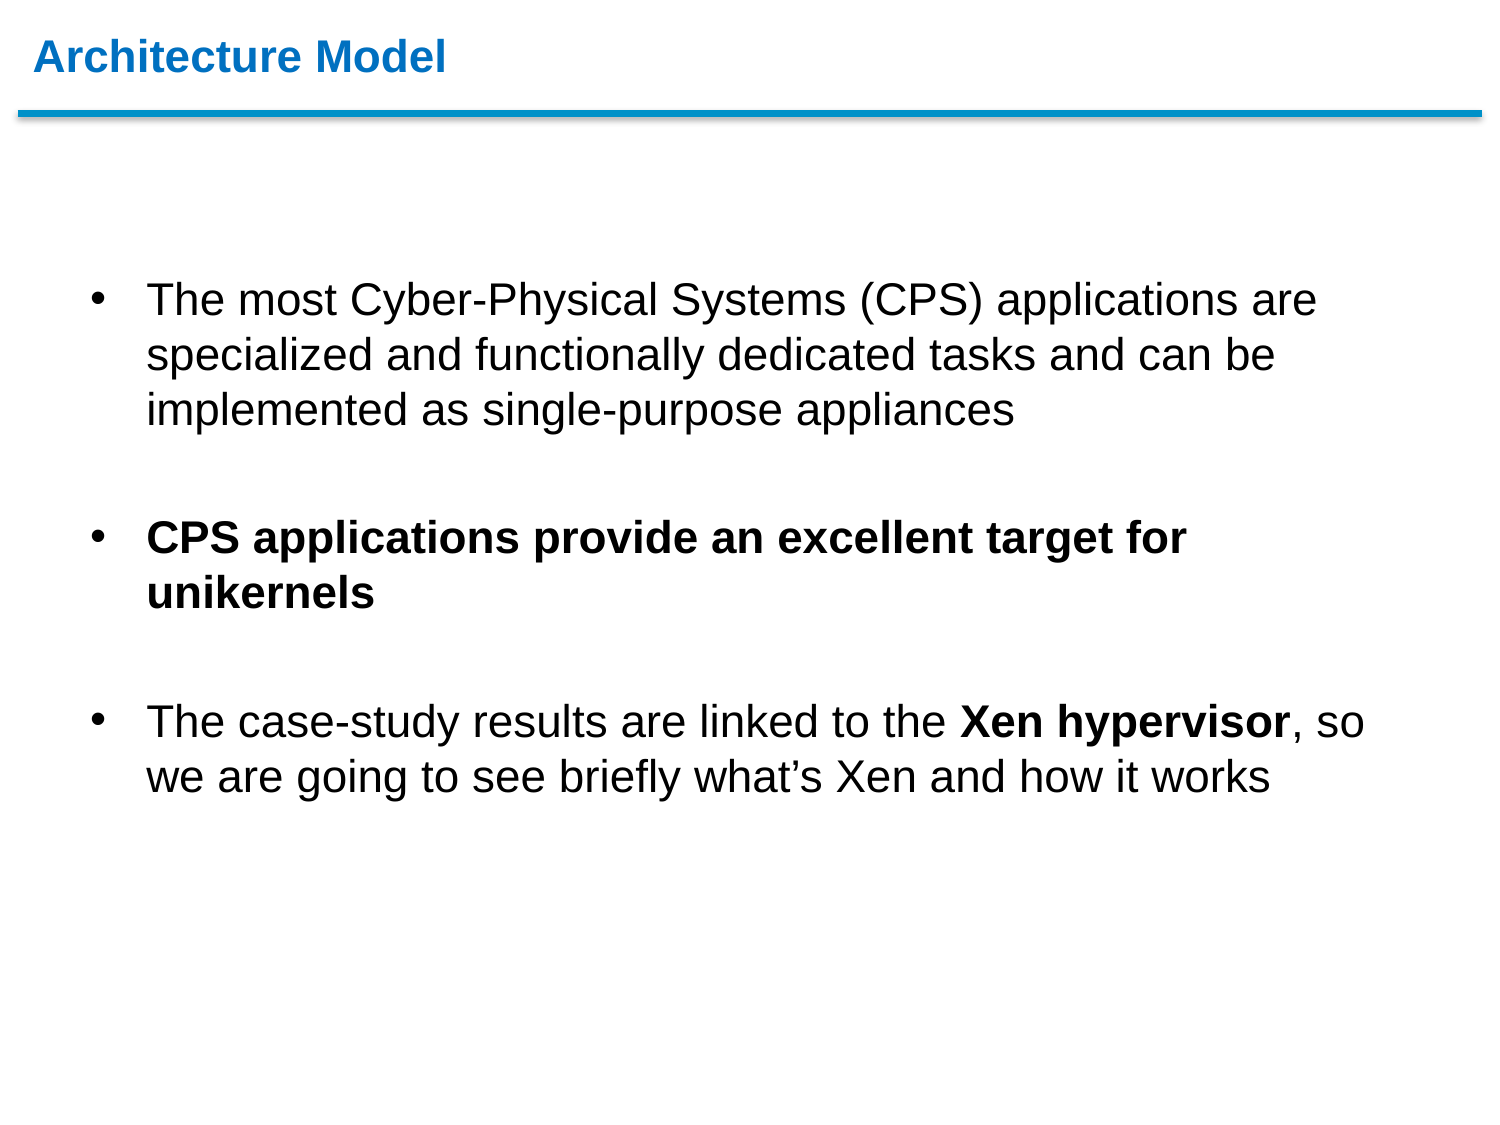

# Architecture Model
The most Cyber-Physical Systems (CPS) applications are specialized and functionally dedicated tasks and can be implemented as single-purpose appliances

CPS applications provide an excellent target for unikernels

The case-study results are linked to the Xen hypervisor, so we are going to see briefly what’s Xen and how it works